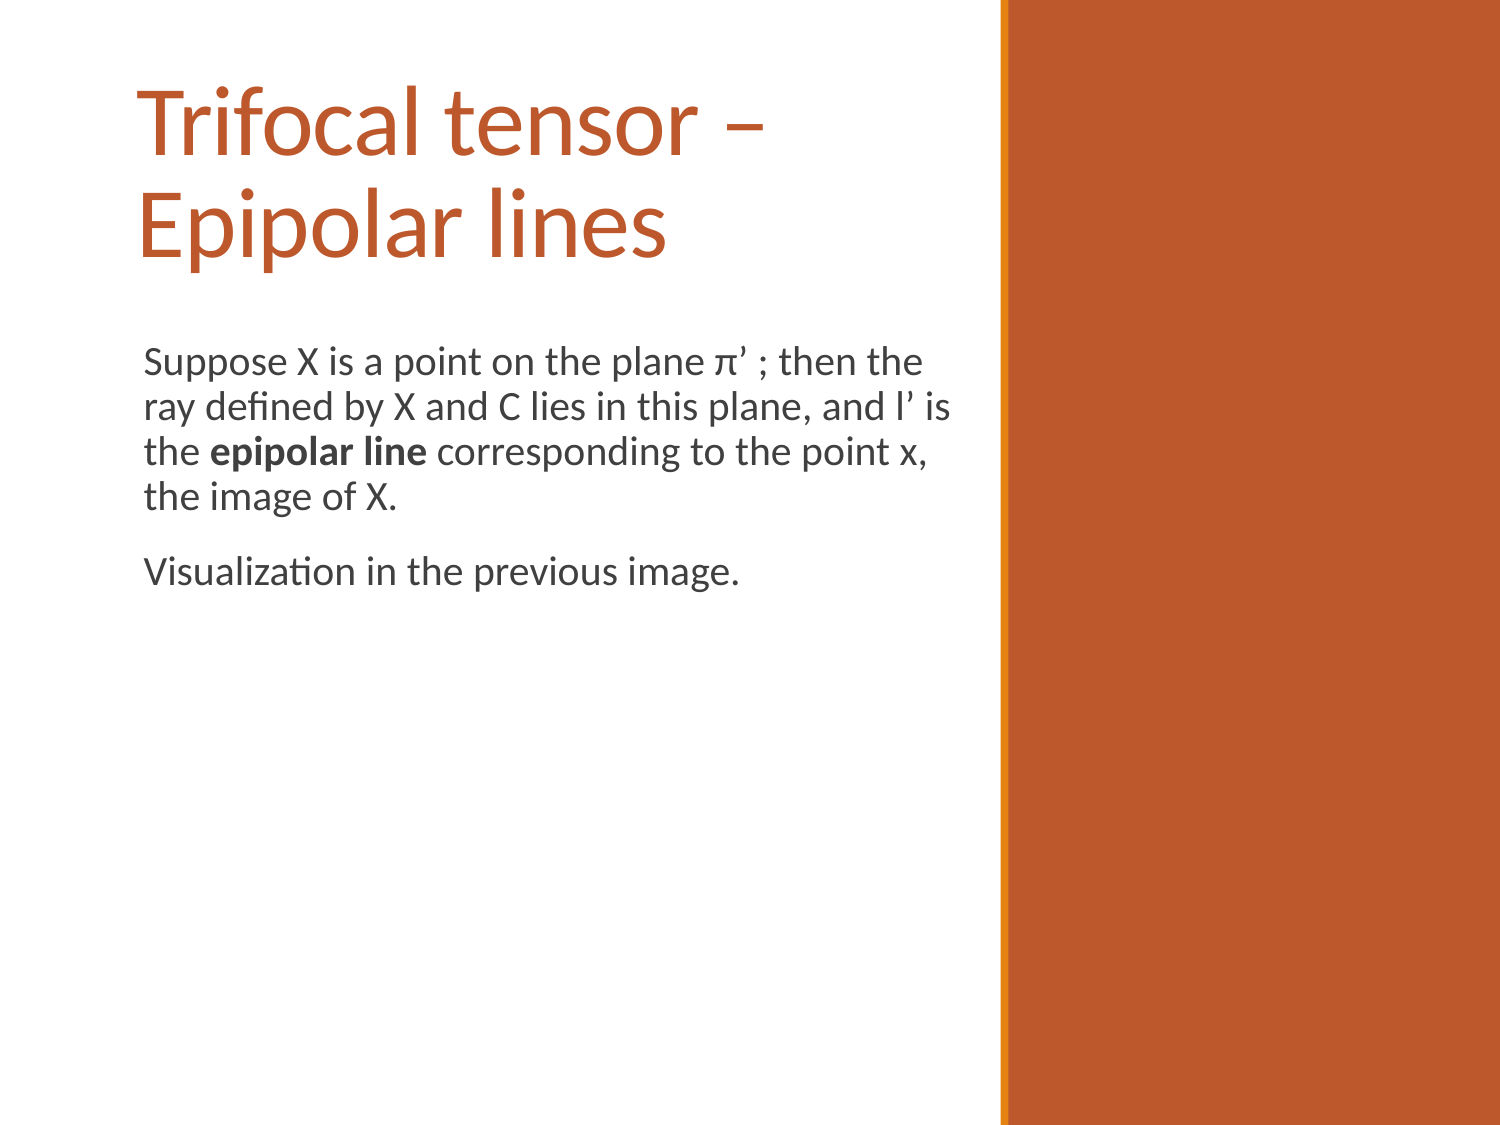

# Trifocal tensor – Epipolar lines
Suppose X is a point on the plane π’ ; then the ray defined by X and C lies in this plane, and l’ is the epipolar line corresponding to the point x, the image of X.
Visualization in the previous image.